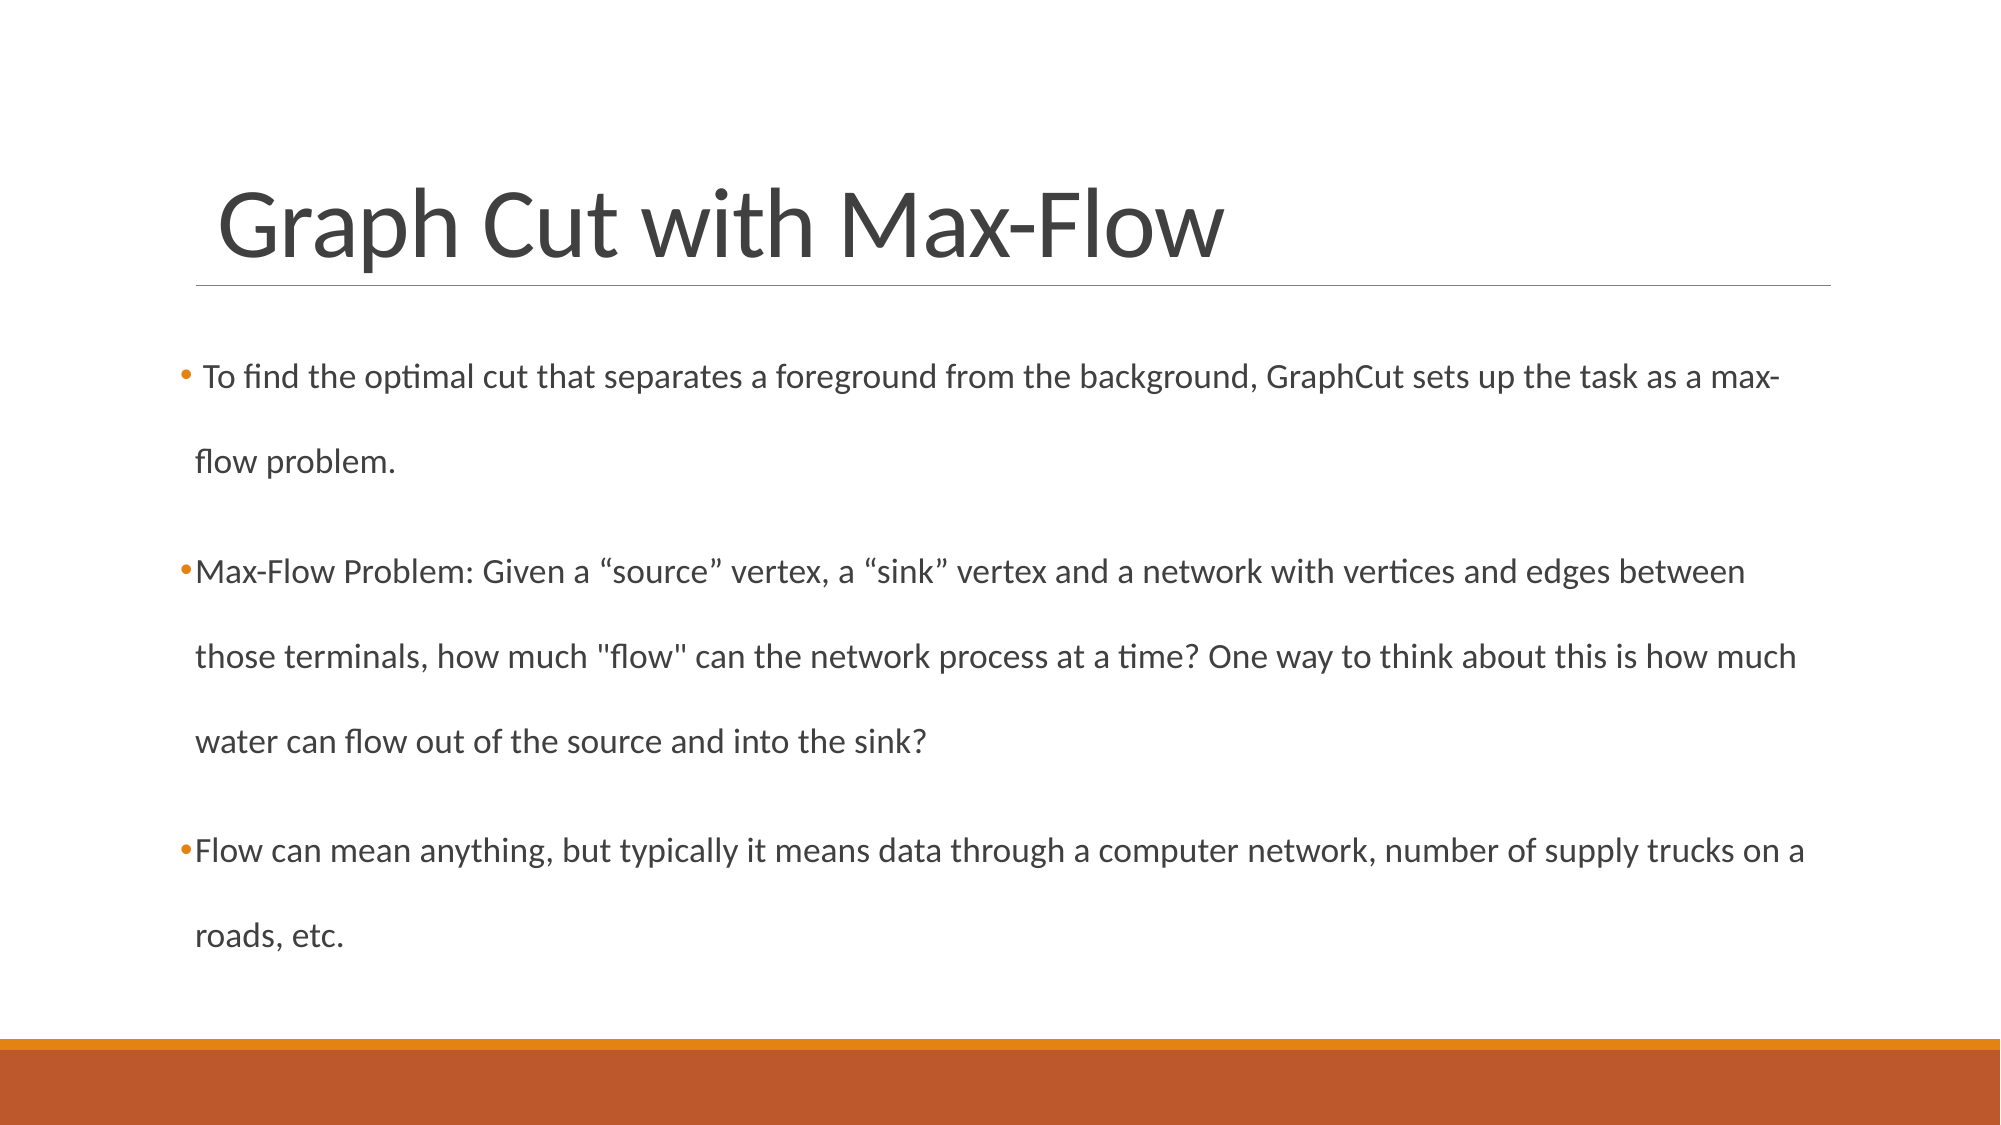

# Graph Cut with Max-Flow
 To find the optimal cut that separates a foreground from the background, GraphCut sets up the task as a max-flow problem.
Max-Flow Problem: Given a “source” vertex, a “sink” vertex and a network with vertices and edges between those terminals, how much "flow" can the network process at a time? One way to think about this is how much water can flow out of the source and into the sink?
Flow can mean anything, but typically it means data through a computer network, number of supply trucks on a roads, etc.